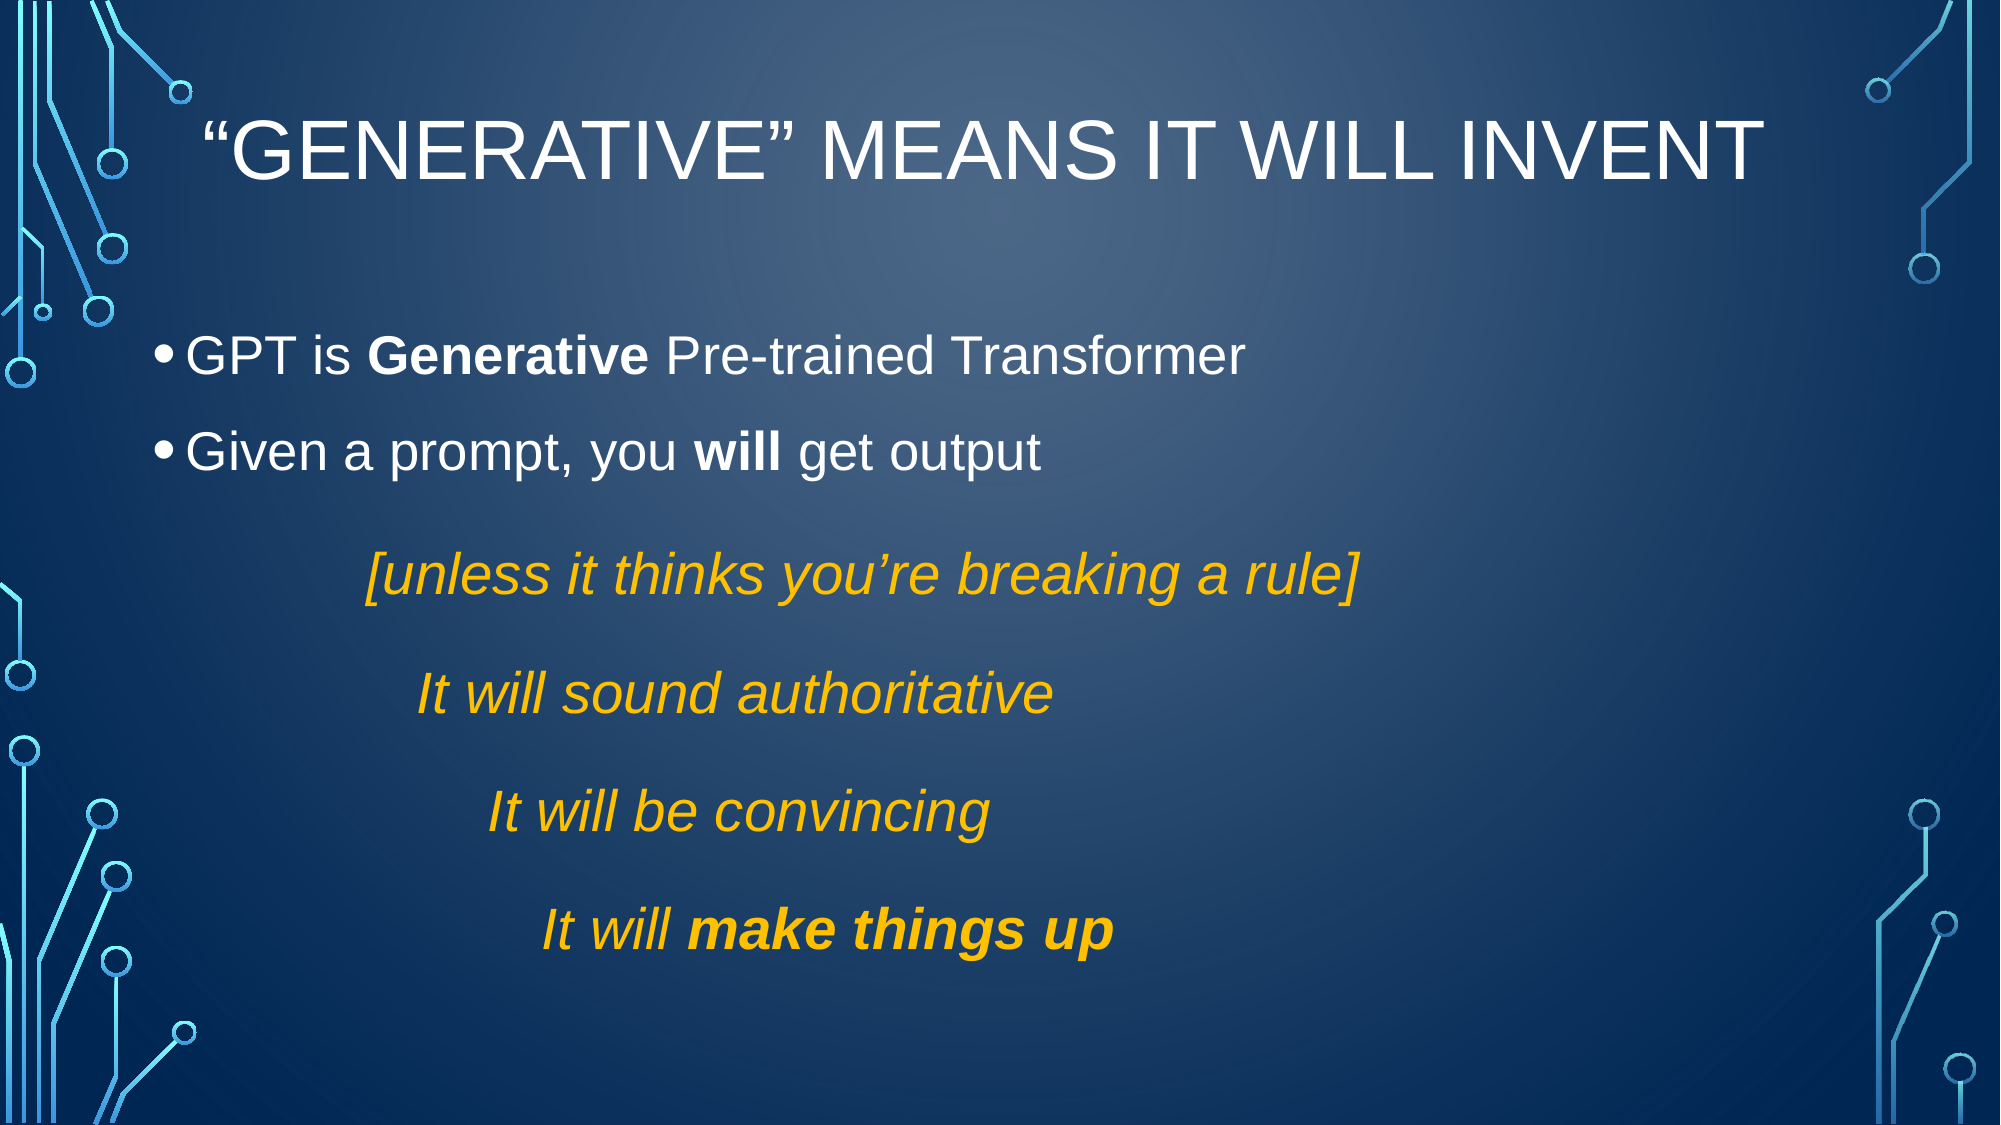

# “GENERATIVE” MEANS IT WILL INVENT
GPT is Generative Pre-trained Transformer
Given a prompt, you will get output
[unless it thinks you’re breaking a rule]
It will sound authoritative
It will be convincing
It will make things up